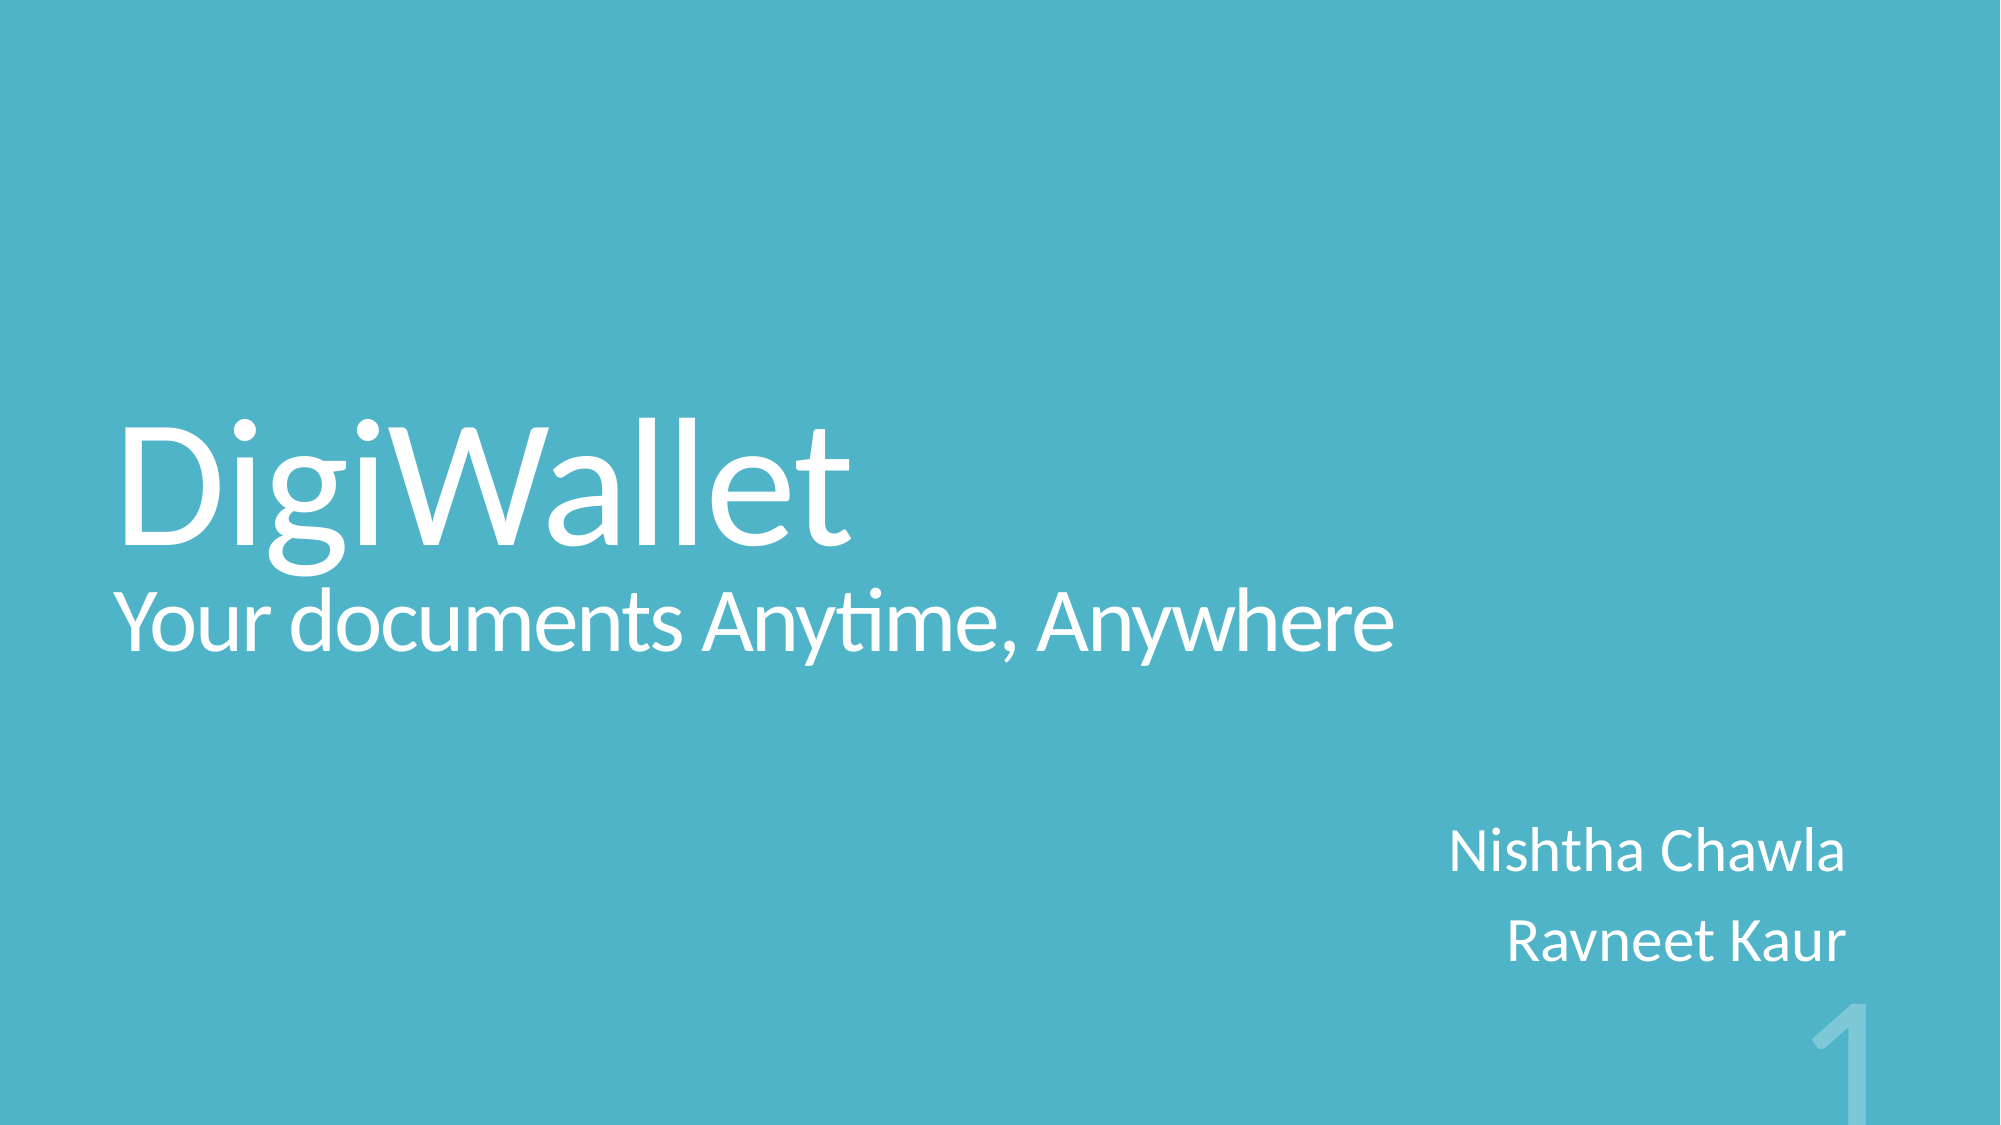

# DigiWallet Your documents Anytime, Anywhere

Nishtha Chawla
Ravneet Kaur
1